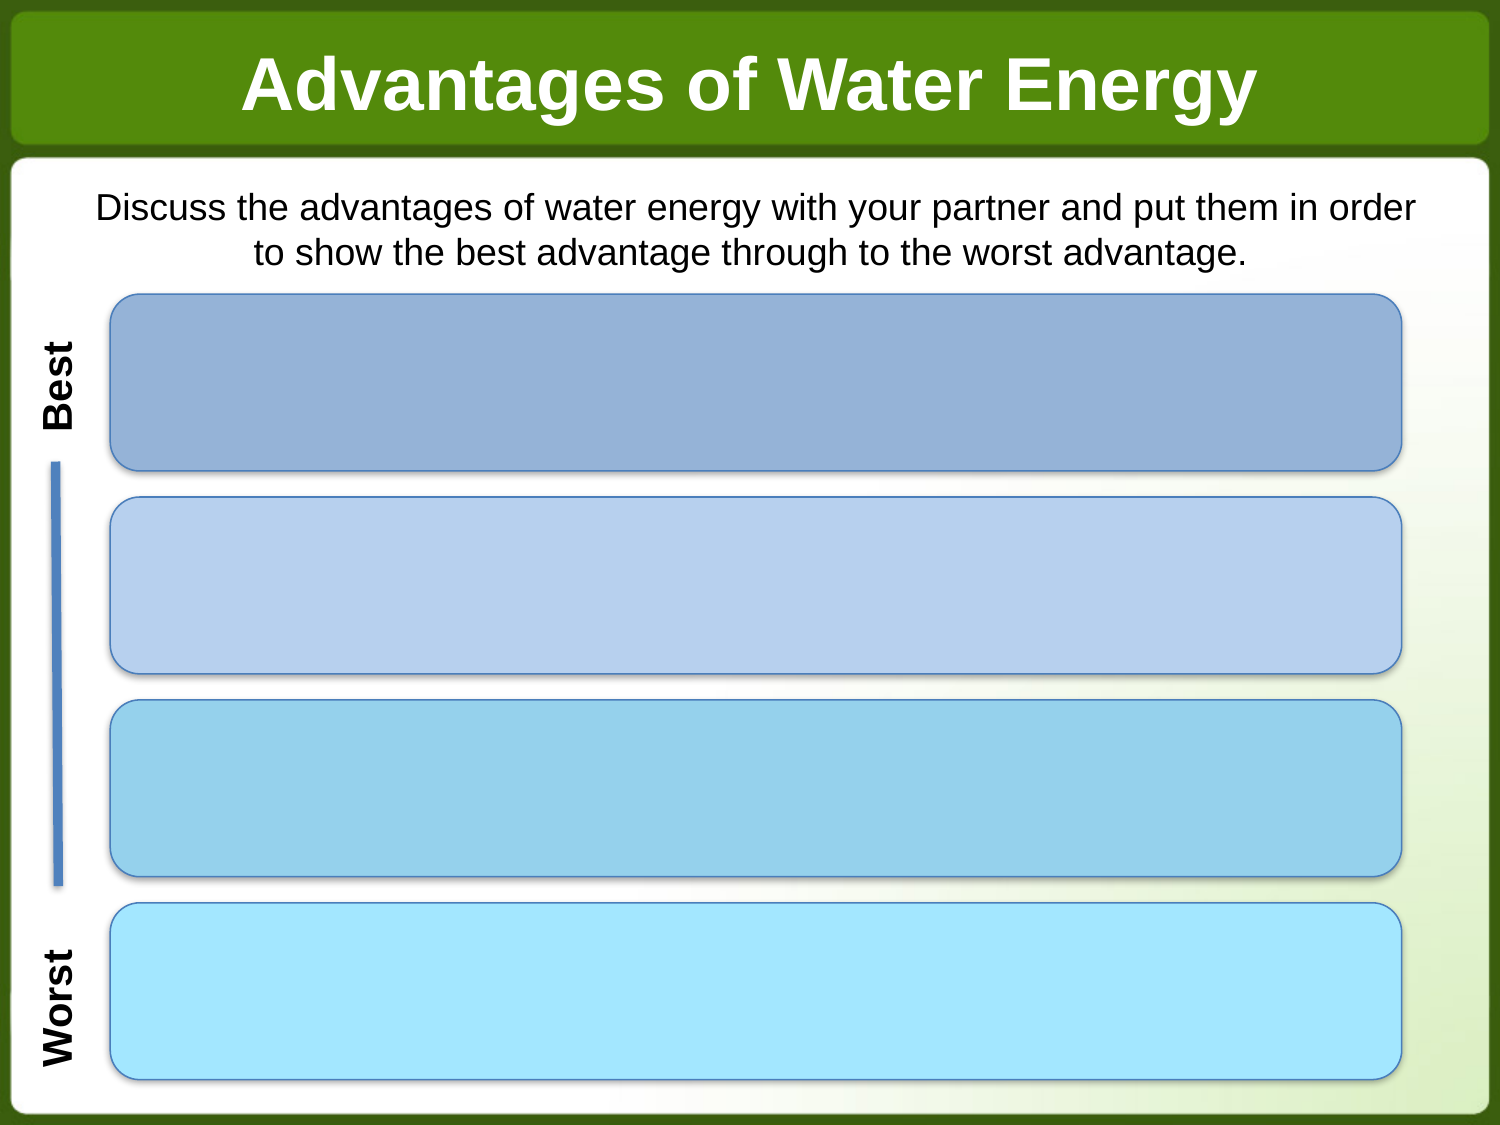

Advantages of Water Energy
Discuss the advantages of water energy with your partner and put them in order to show the best advantage through to the worst advantage.

Worst                                             Best